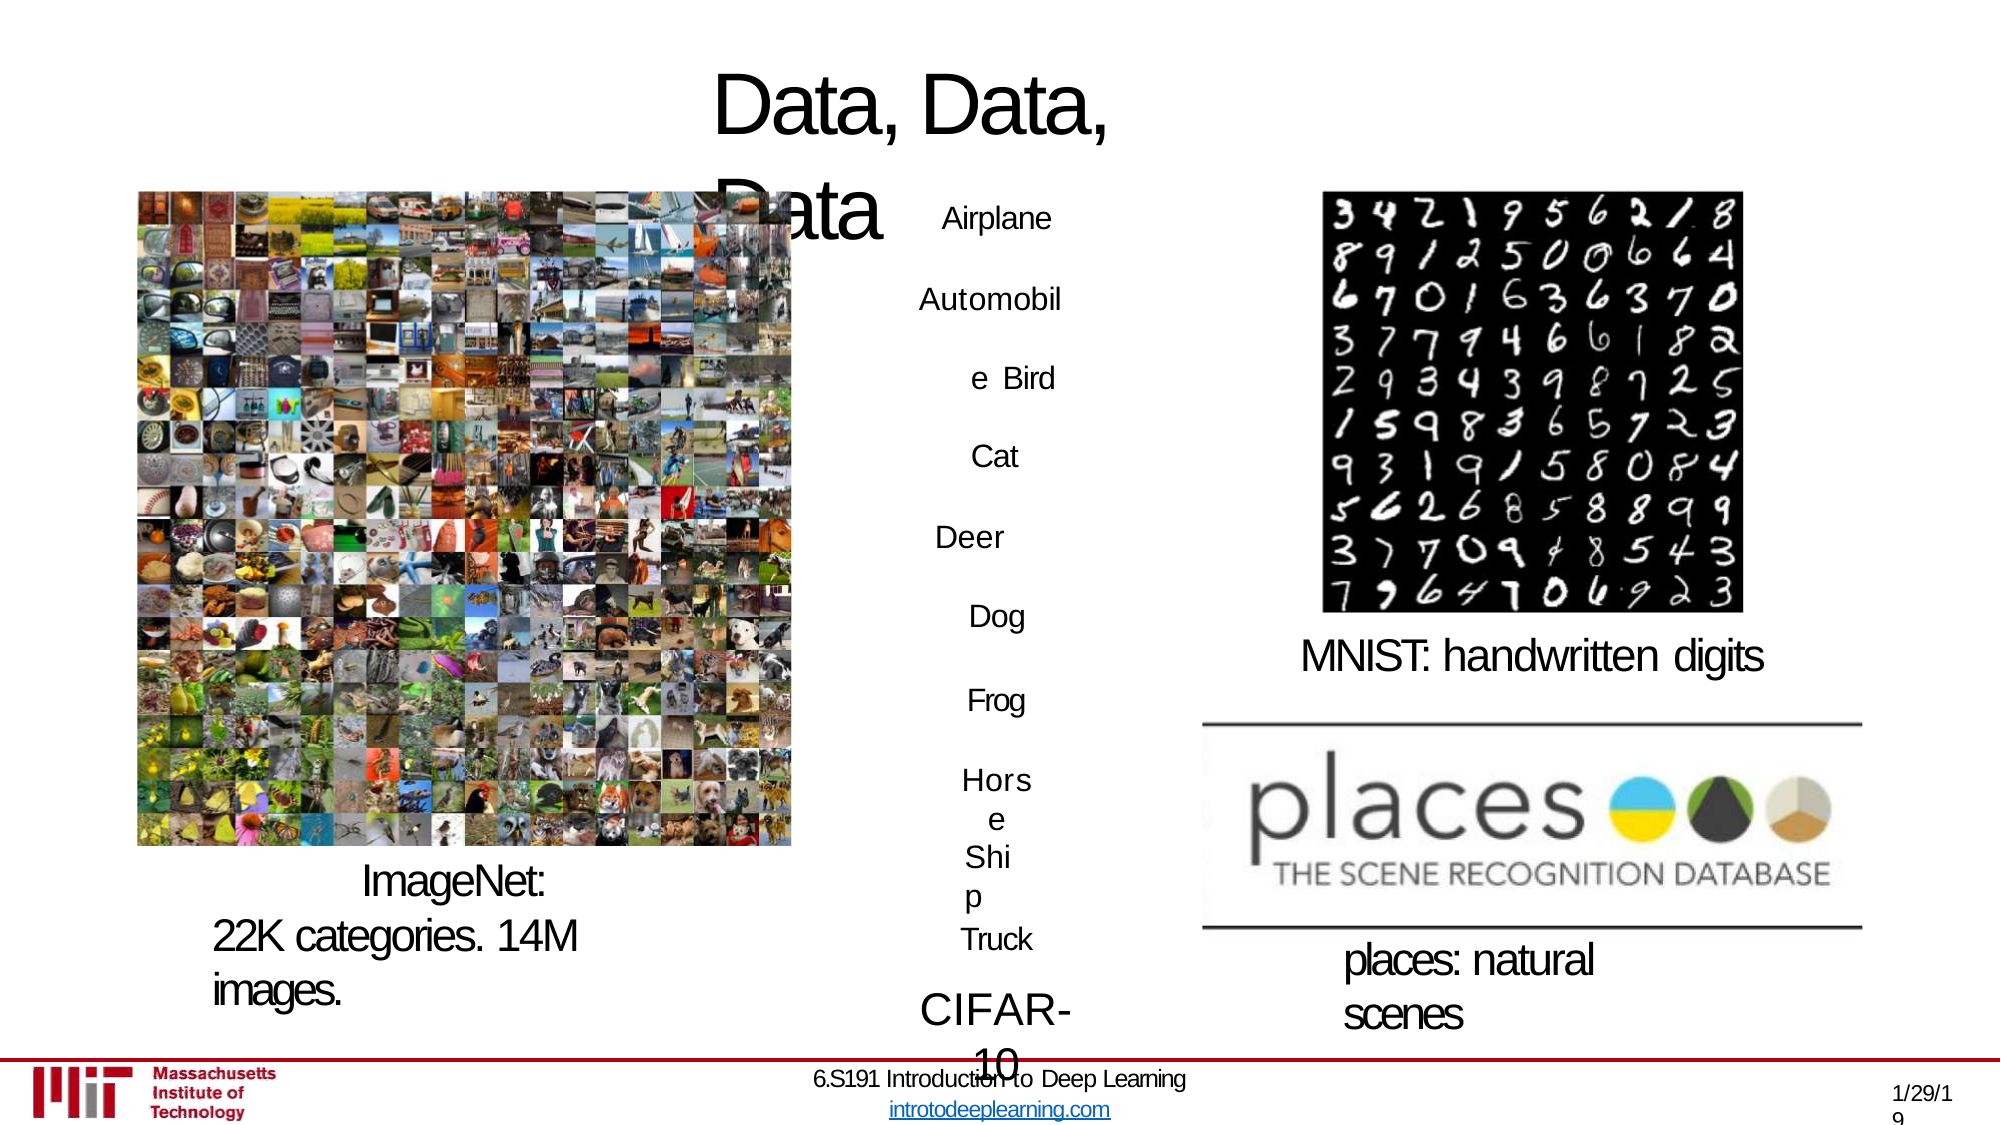

# Data, Data, Data

Airplane
Automobile  Bird  Cat
Deer  Dog
MNIST: handwritten digits
Frog

Horse

Ship
ImageNet:
22K categories. 14M images.
Truck
CIFAR-10
places: natural scenes
6.S191 Introduction to Deep Learning
introtodeeplearning.com
1/29/19